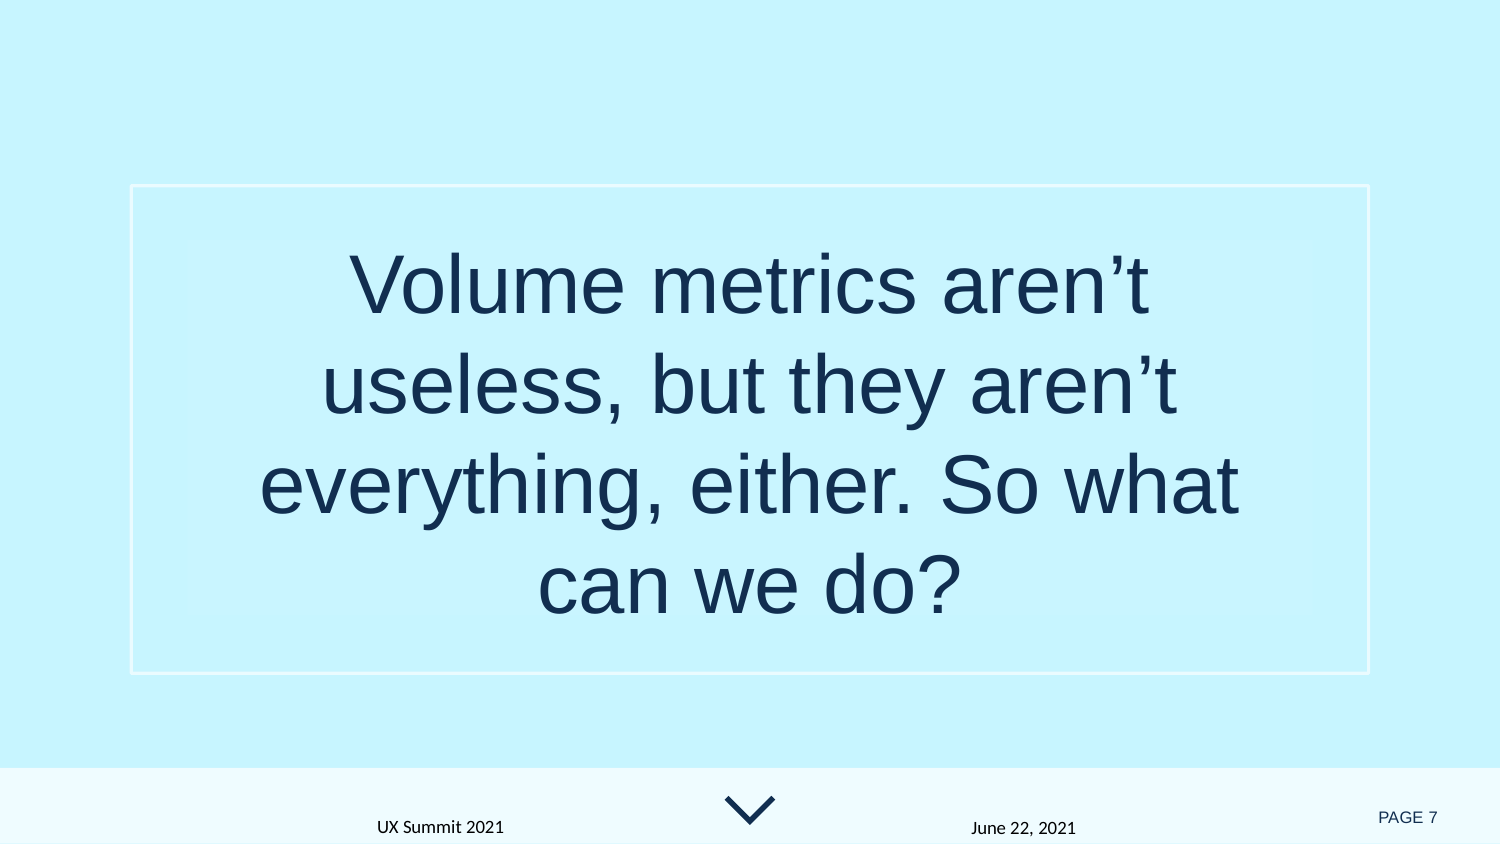

# Volume metrics aren’t useless, but they aren’t everything, either. So what can we do?
PAGE 7
UX Summit 2021
June 22, 2021